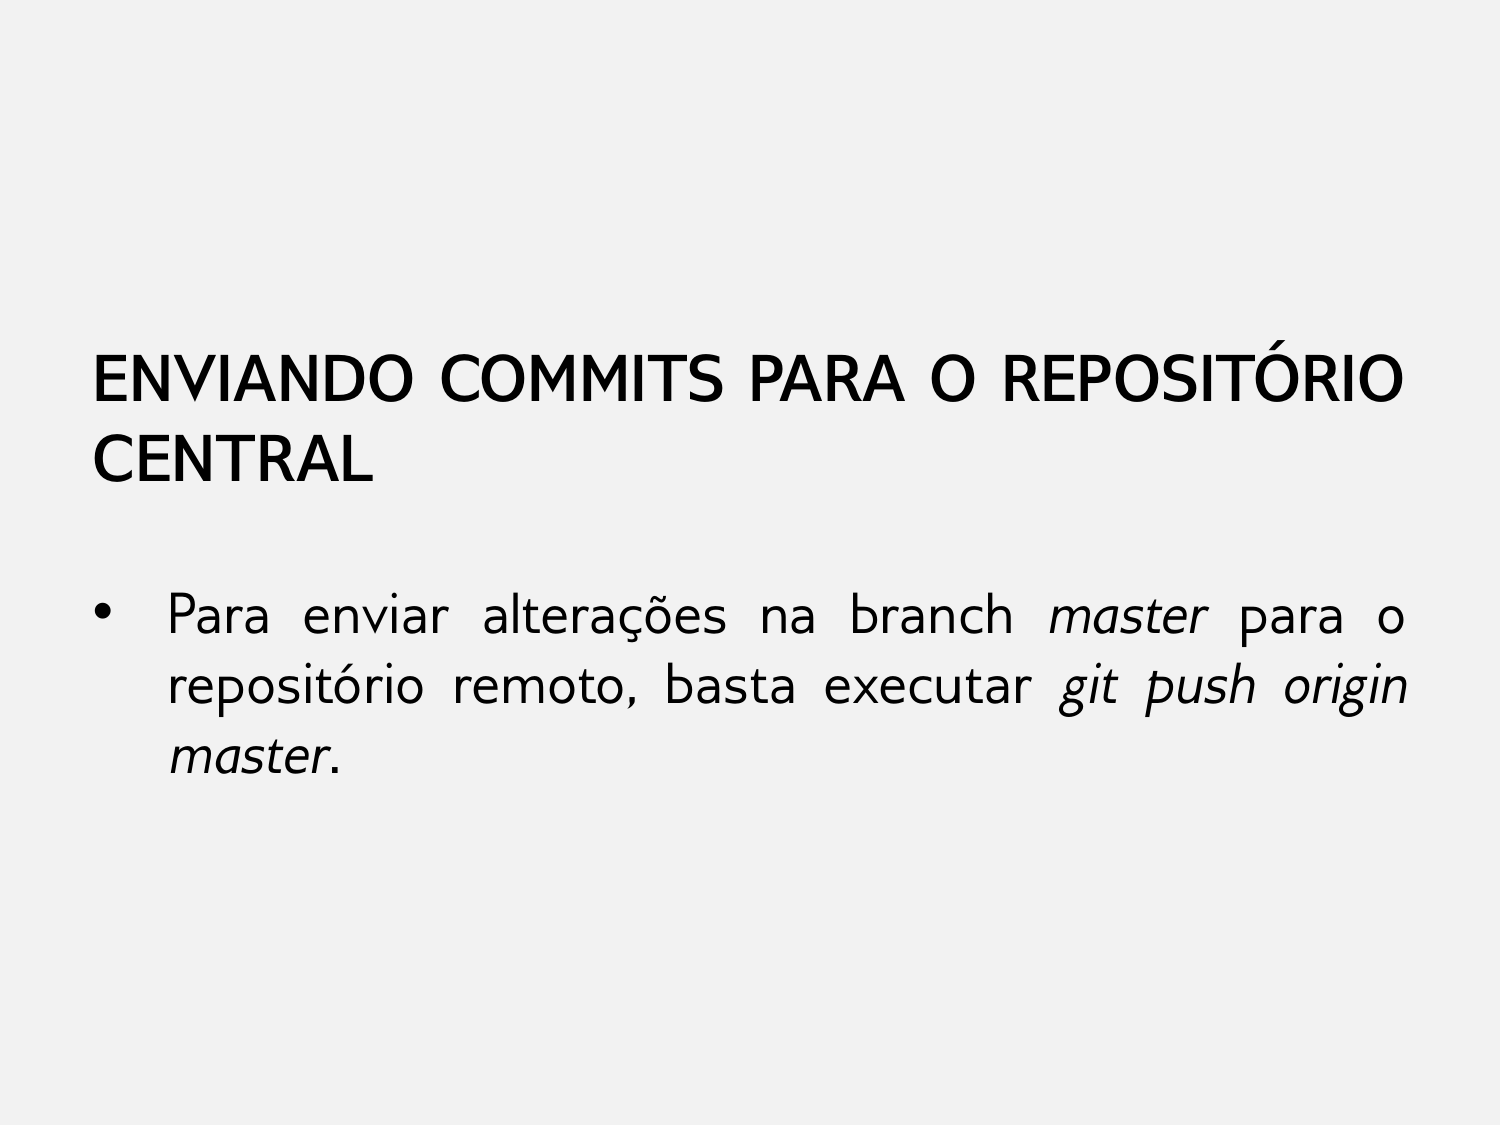

ENVIANDO COMMITS PARA O REPOSITÓRIO CENTRAL

Para enviar alterações na branch master para o repositório remoto, basta executar git push origin master.